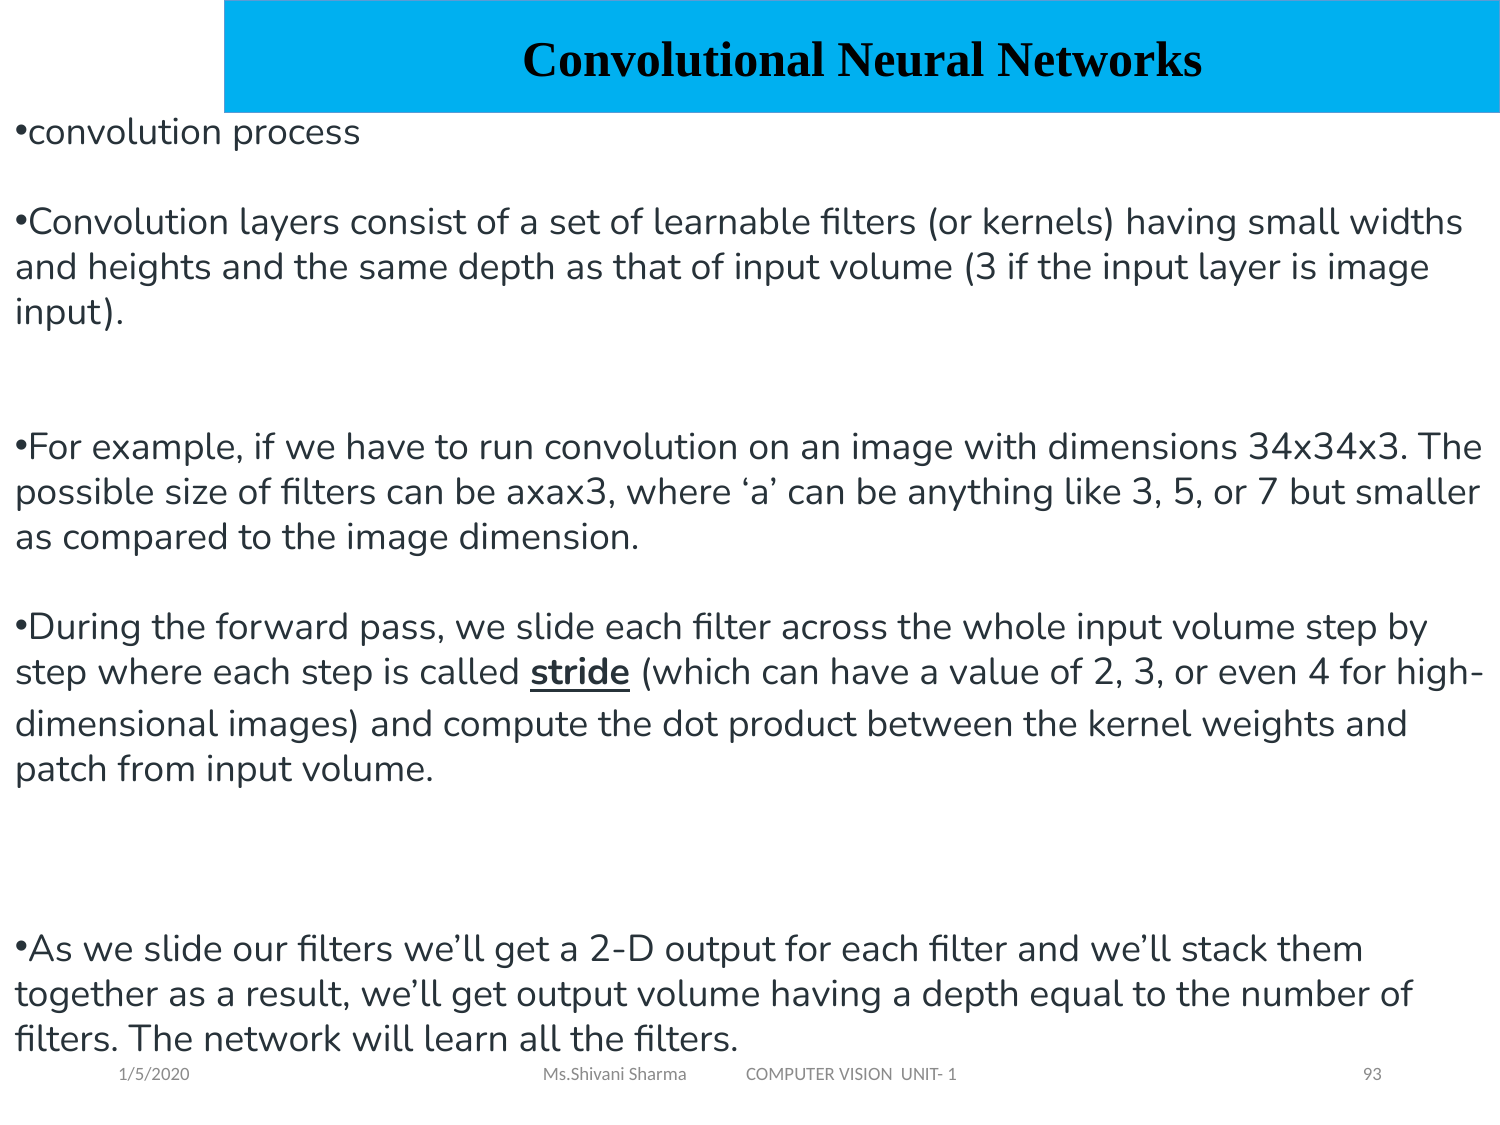

Convolutional Neural Networks
convolution process

Convolution layers consist of a set of learnable filters (or kernels) having small widths and heights and the same depth as that of input volume (3 if the input layer is image input).

For example, if we have to run convolution on an image with dimensions 34x34x3. The possible size of filters can be axax3, where ‘a’ can be anything like 3, 5, or 7 but smaller as compared to the image dimension.

During the forward pass, we slide each filter across the whole input volume step by step where each step is called stride (which can have a value of 2, 3, or even 4 for high-dimensional images) and compute the dot product between the kernel weights and patch from input volume.

As we slide our filters we’ll get a 2-D output for each filter and we’ll stack them together as a result, we’ll get output volume having a depth equal to the number of filters. The network will learn all the filters.
1/5/2020
Ms.Shivani Sharma              COMPUTER VISION  UNIT- 1
93